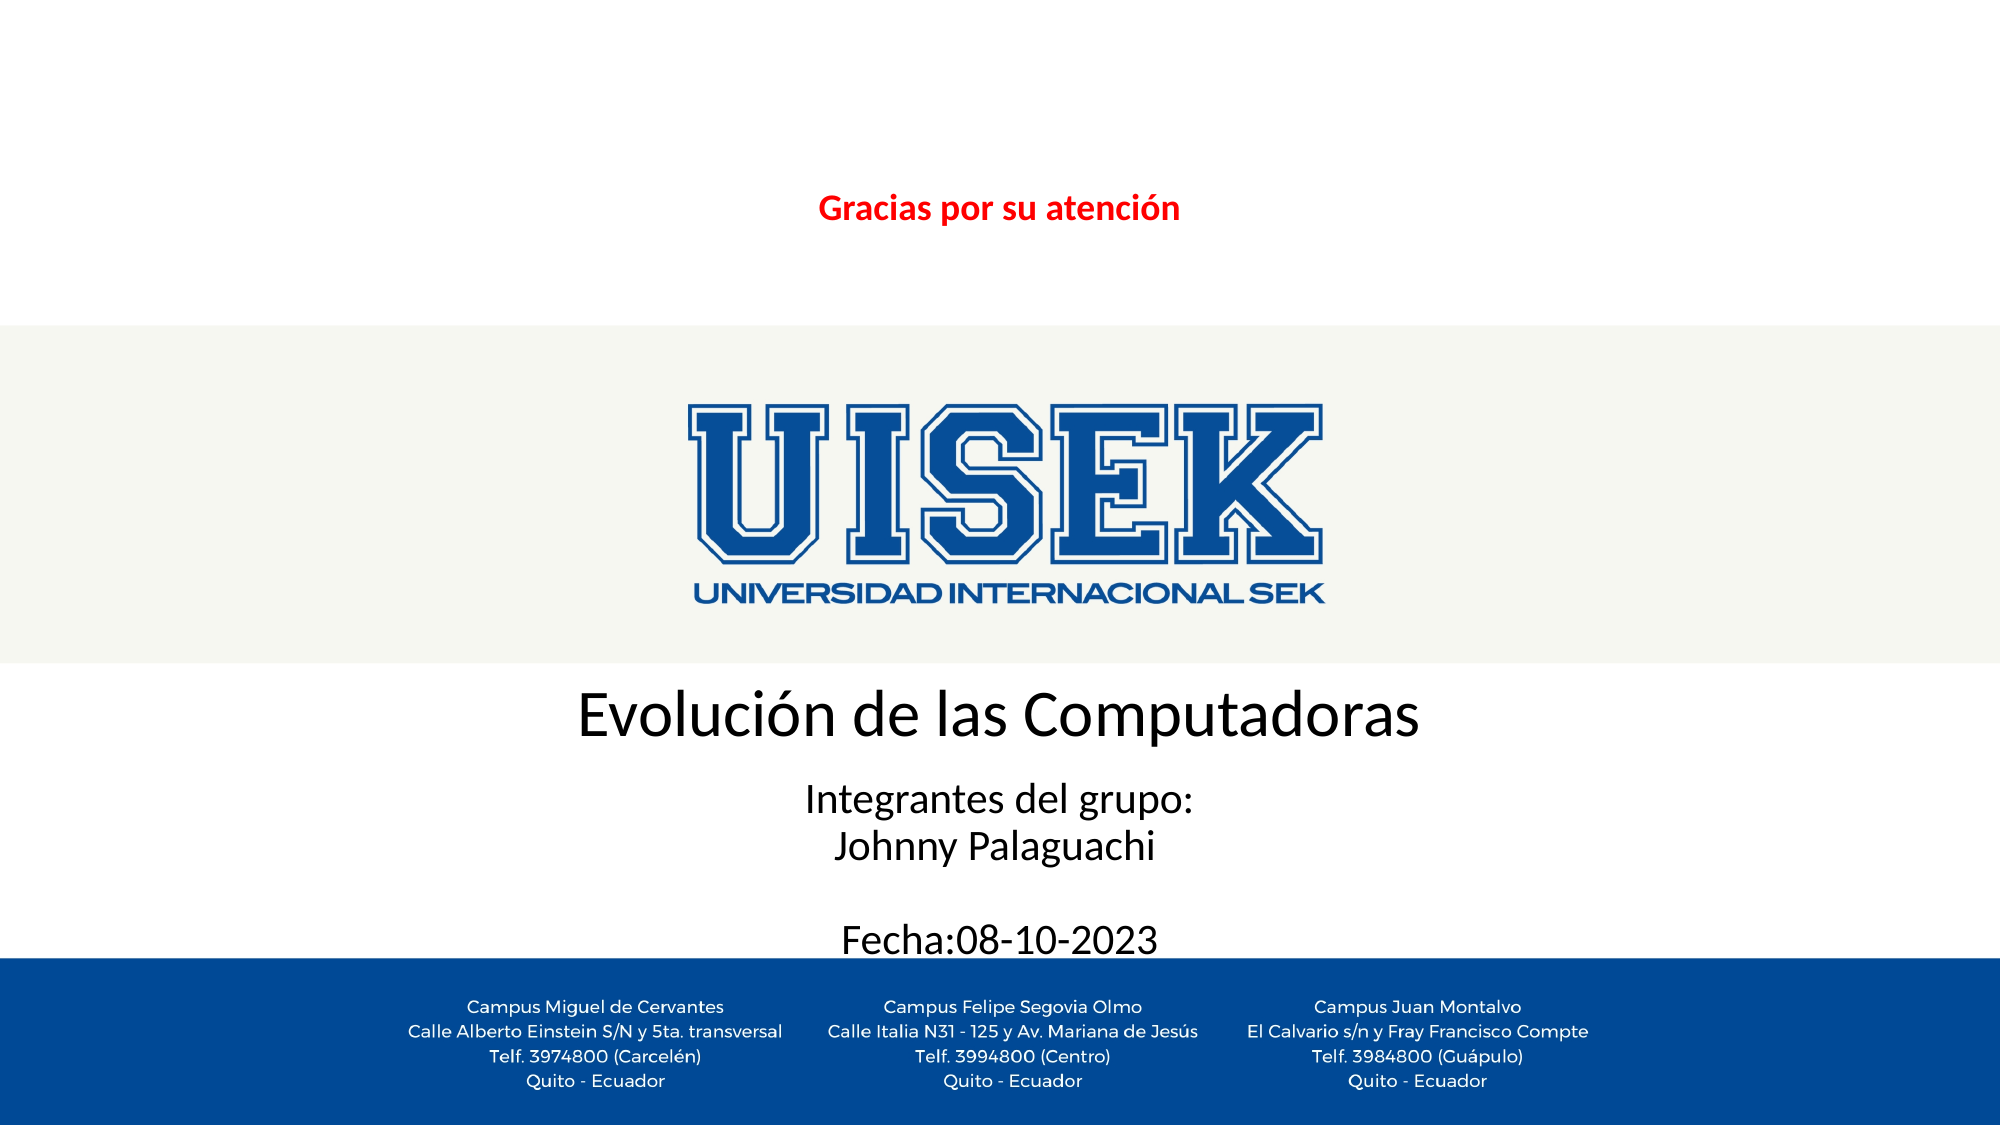

Gracias por su atención
Evolución de las Computadoras
Integrantes del grupo:
Johnny Palaguachi

Fecha:08-10-2023